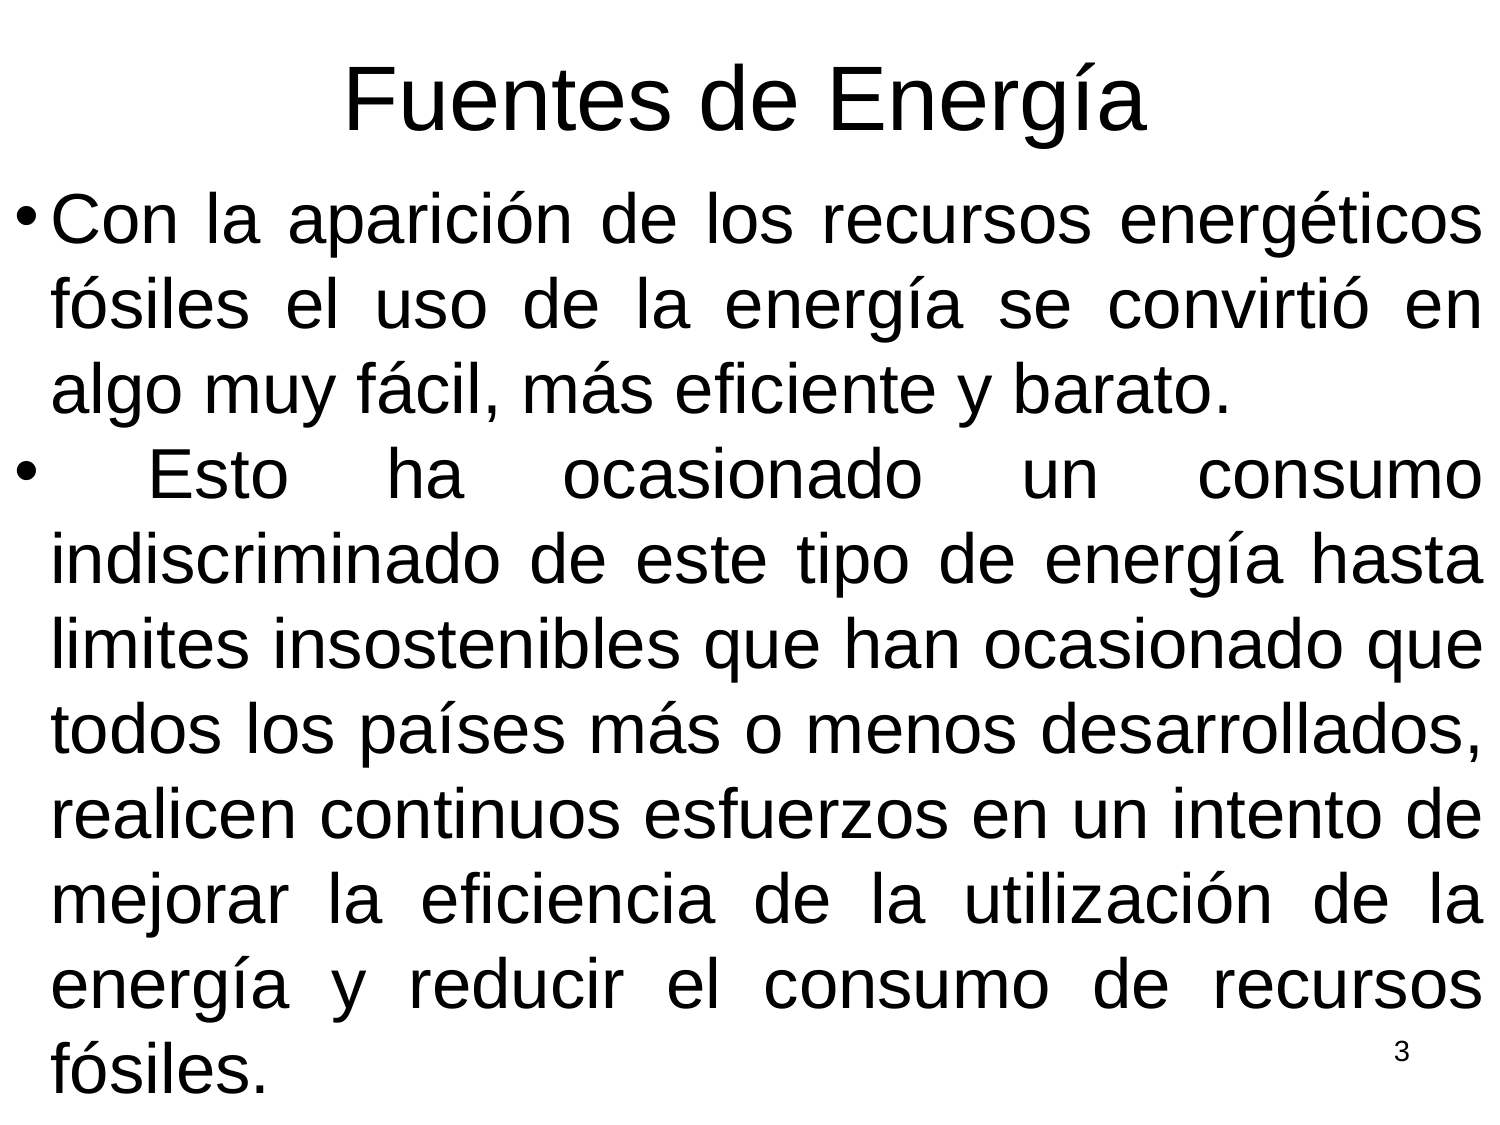

# Fuentes de Energía
Con la aparición de los recursos energéticos fósiles el uso de la energía se convirtió en algo muy fácil, más eficiente y barato.
 Esto ha ocasionado un consumo indiscriminado de este tipo de energía hasta limites insostenibles que han ocasionado que todos los países más o menos desarrollados, realicen continuos esfuerzos en un intento de mejorar la eficiencia de la utilización de la energía y reducir el consumo de recursos fósiles.
3